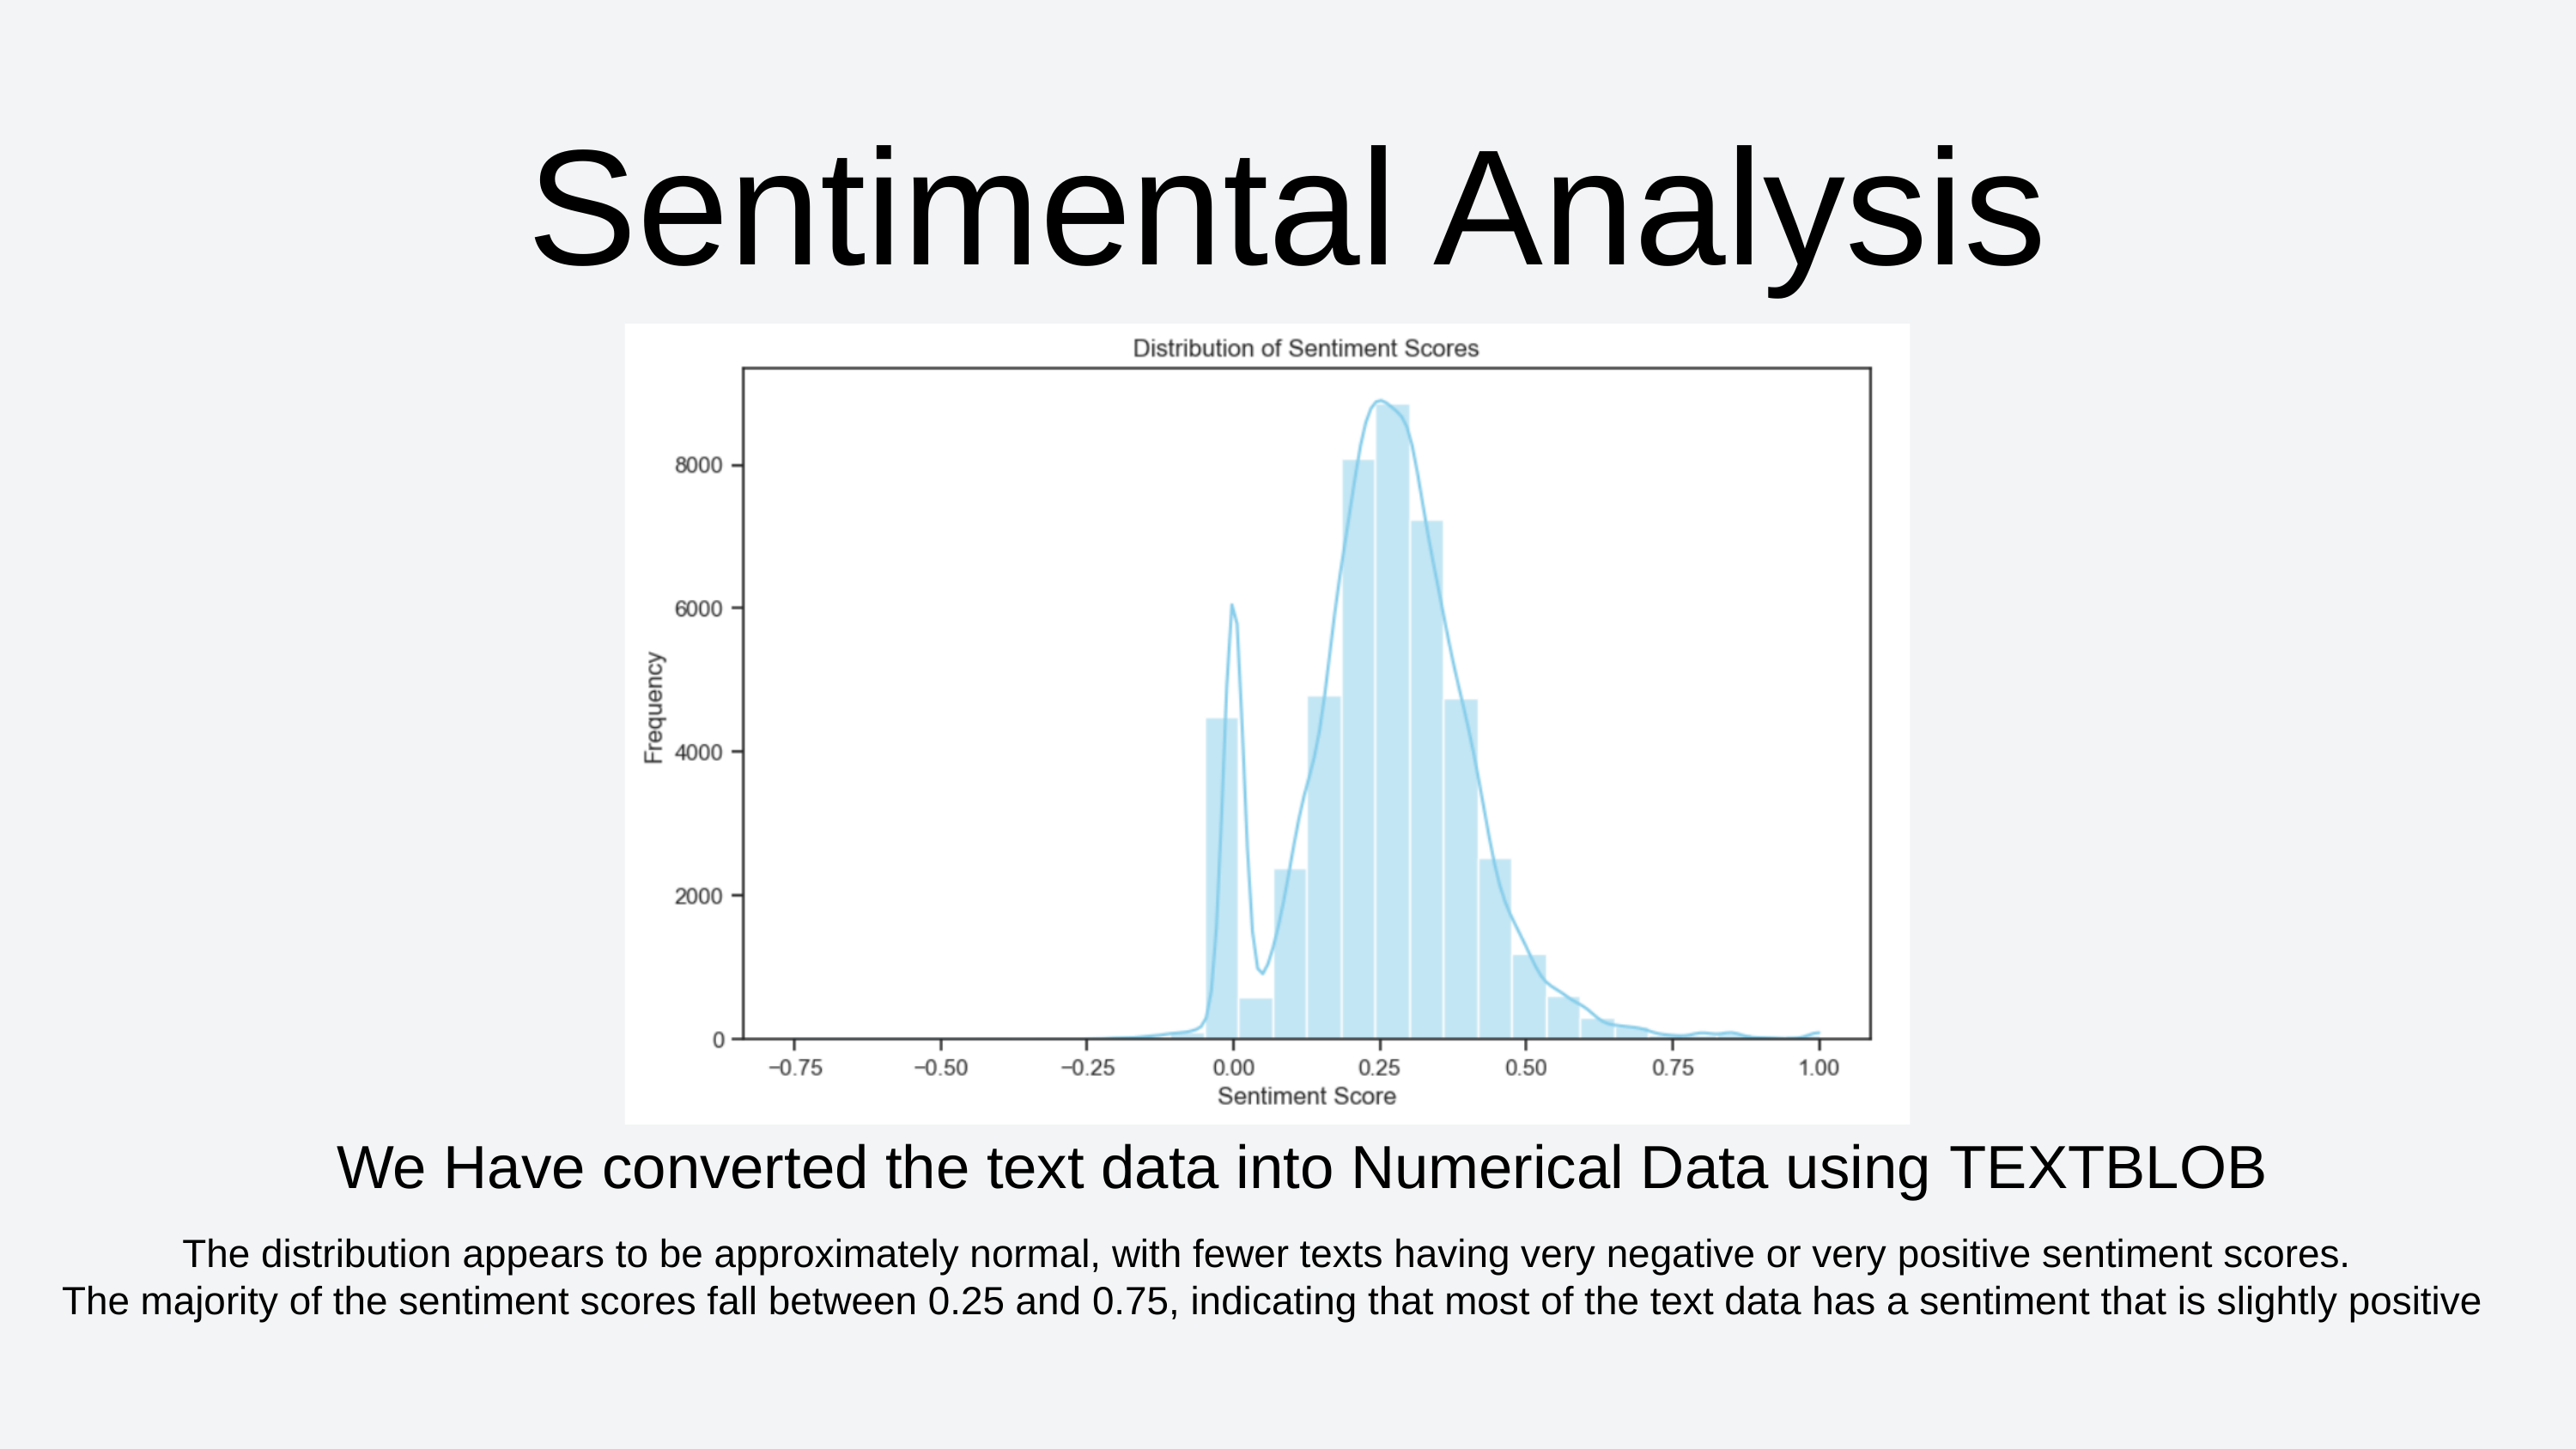

Sentimental Analysis

We Have converted the text data into Numerical Data using TEXTBLOB
The distribution appears to be approximately normal, with fewer texts having very negative or very positive sentiment scores.
The majority of the sentiment scores fall between 0.25 and 0.75, indicating that most of the text data has a sentiment that is slightly positive